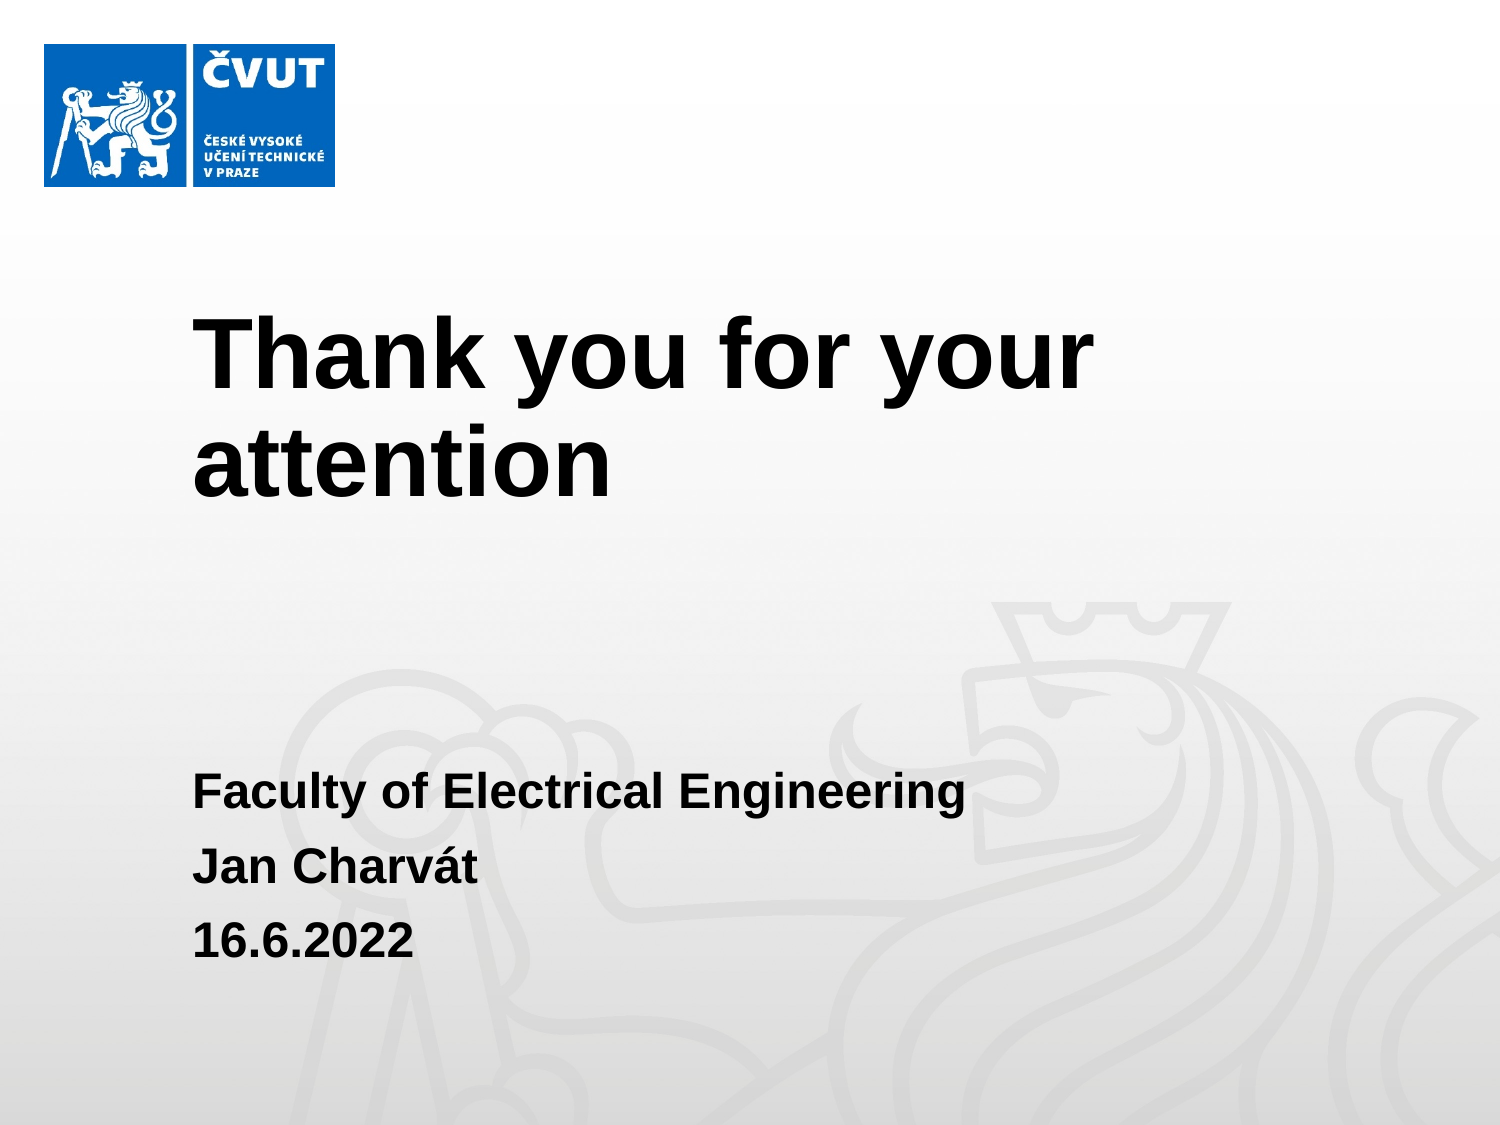

# Thank you for your attention
Faculty of Electrical Engineering
Jan Charvát
16.6.2022